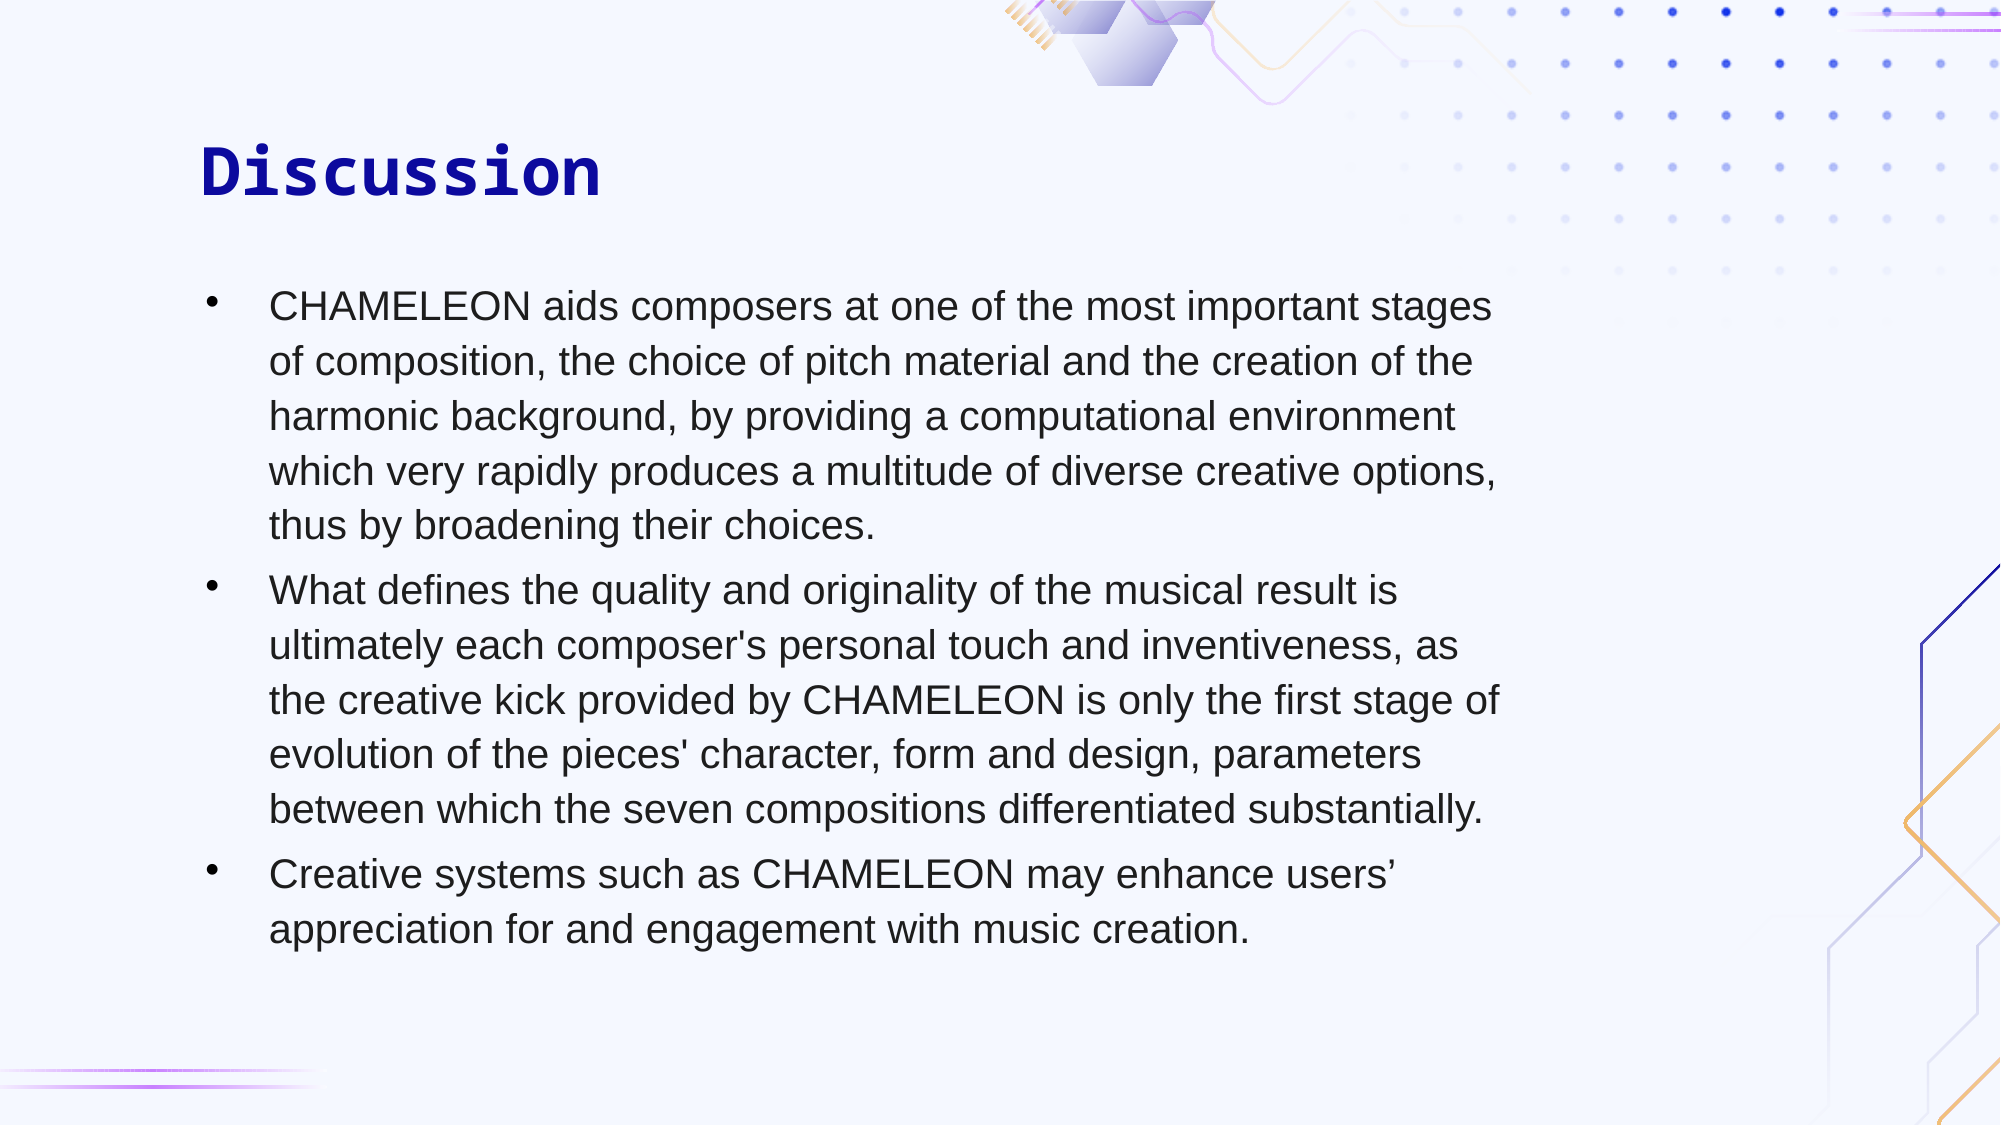

Discussion
CHAMELEON aids composers at one of the most important stages of composition, the choice of pitch material and the creation of the harmonic background, by providing a computational environment which very rapidly produces a multitude of diverse creative options, thus by broadening their choices.
What defines the quality and originality of the musical result is ultimately each composer's personal touch and inventiveness, as the creative kick provided by CHAMELEON is only the first stage of evolution of the pieces' character, form and design, parameters between which the seven compositions differentiated substantially.
Creative systems such as CHAMELEON may enhance users’ appreciation for and engagement with music creation.